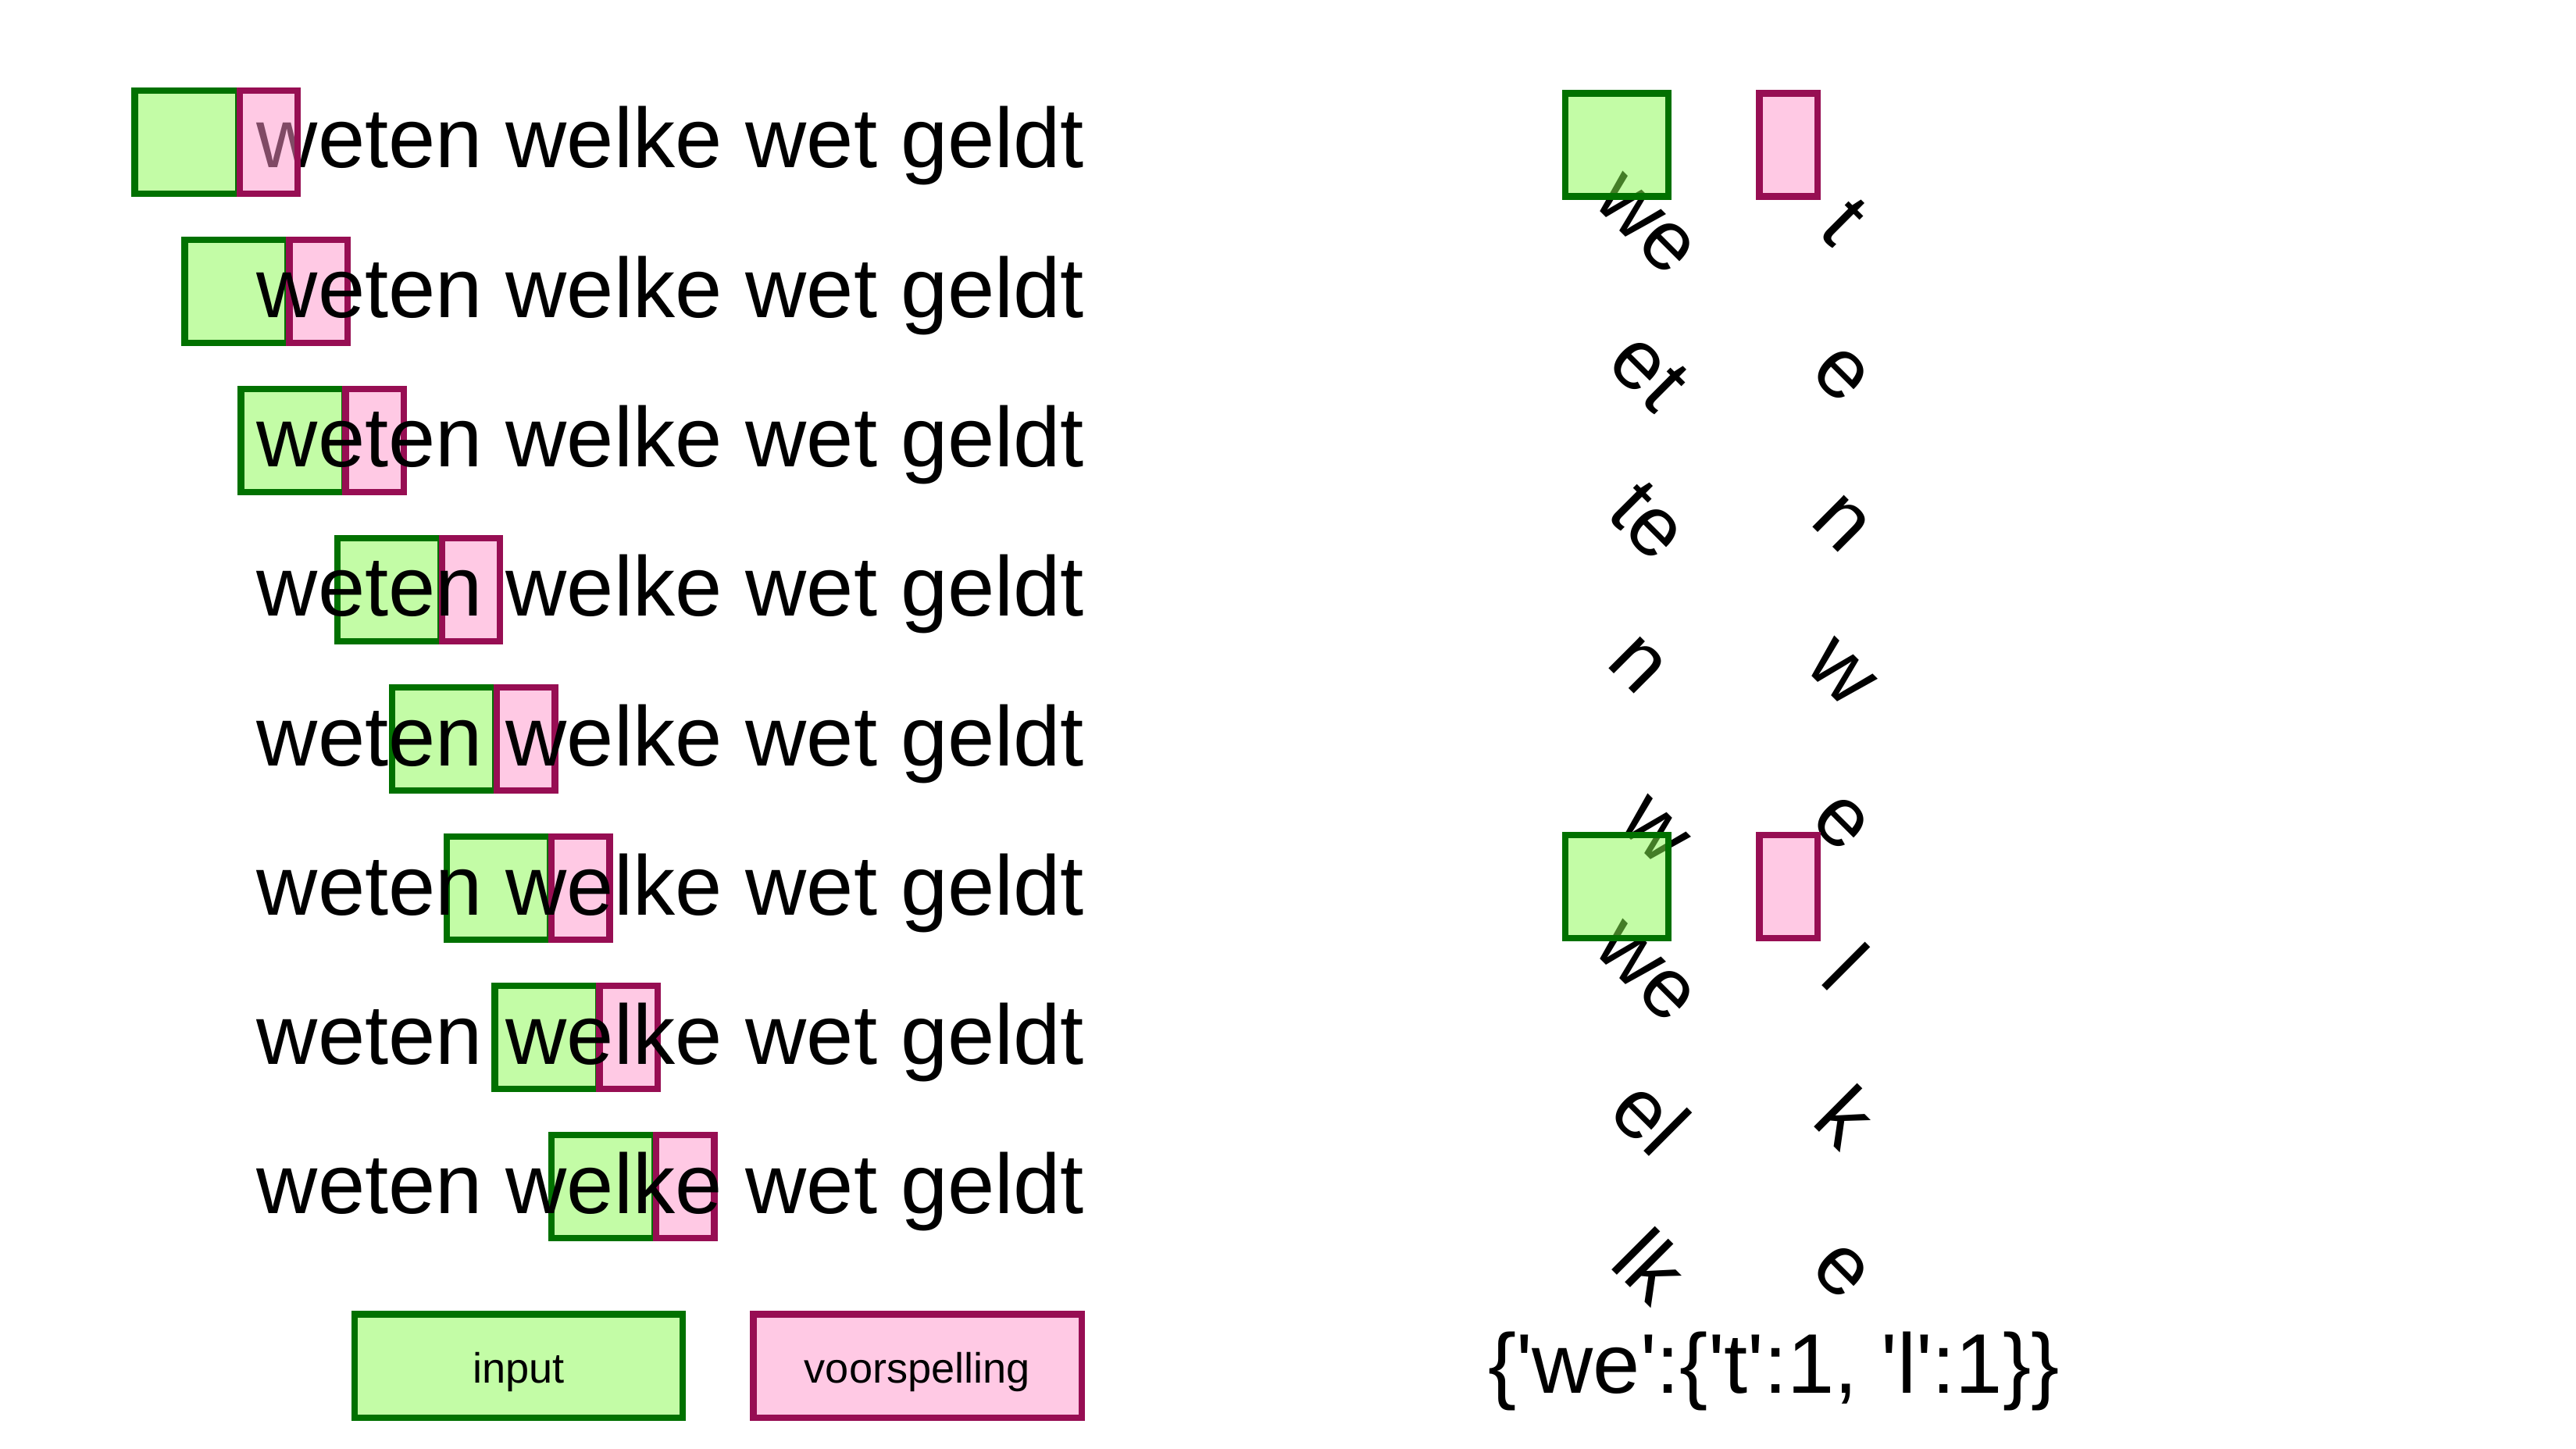

weten welke wet geldt

we
t
weten welke wet geldt

et
e
weten welke wet geldt

te
n
weten welke wet geldt

n
w
weten welke wet geldt

 w
e
weten welke wet geldt

we
l
weten welke wet geldt

el
k
weten welke wet geldt

lk
e
{'we':{'t':1, 'l':1}}
input
voorspelling